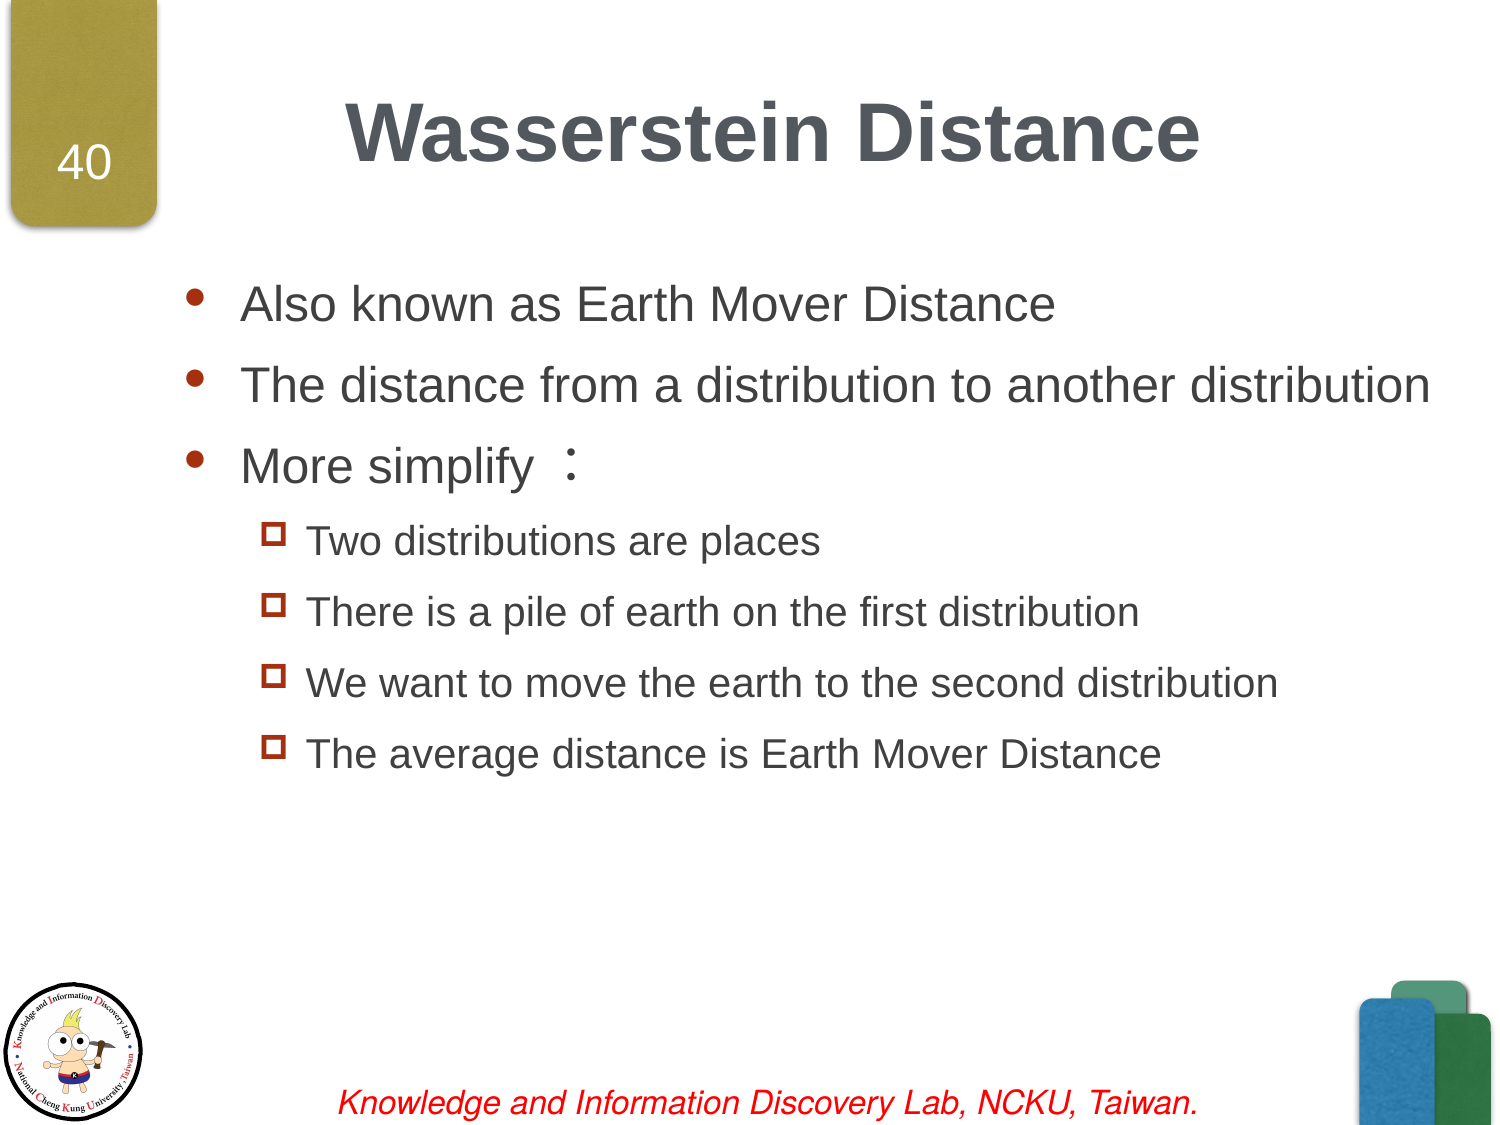

# Wasserstein Distance
40
Also known as Earth Mover Distance
The distance from a distribution to another distribution
More simplify：
Two distributions are places
There is a pile of earth on the first distribution
We want to move the earth to the second distribution
The average distance is Earth Mover Distance